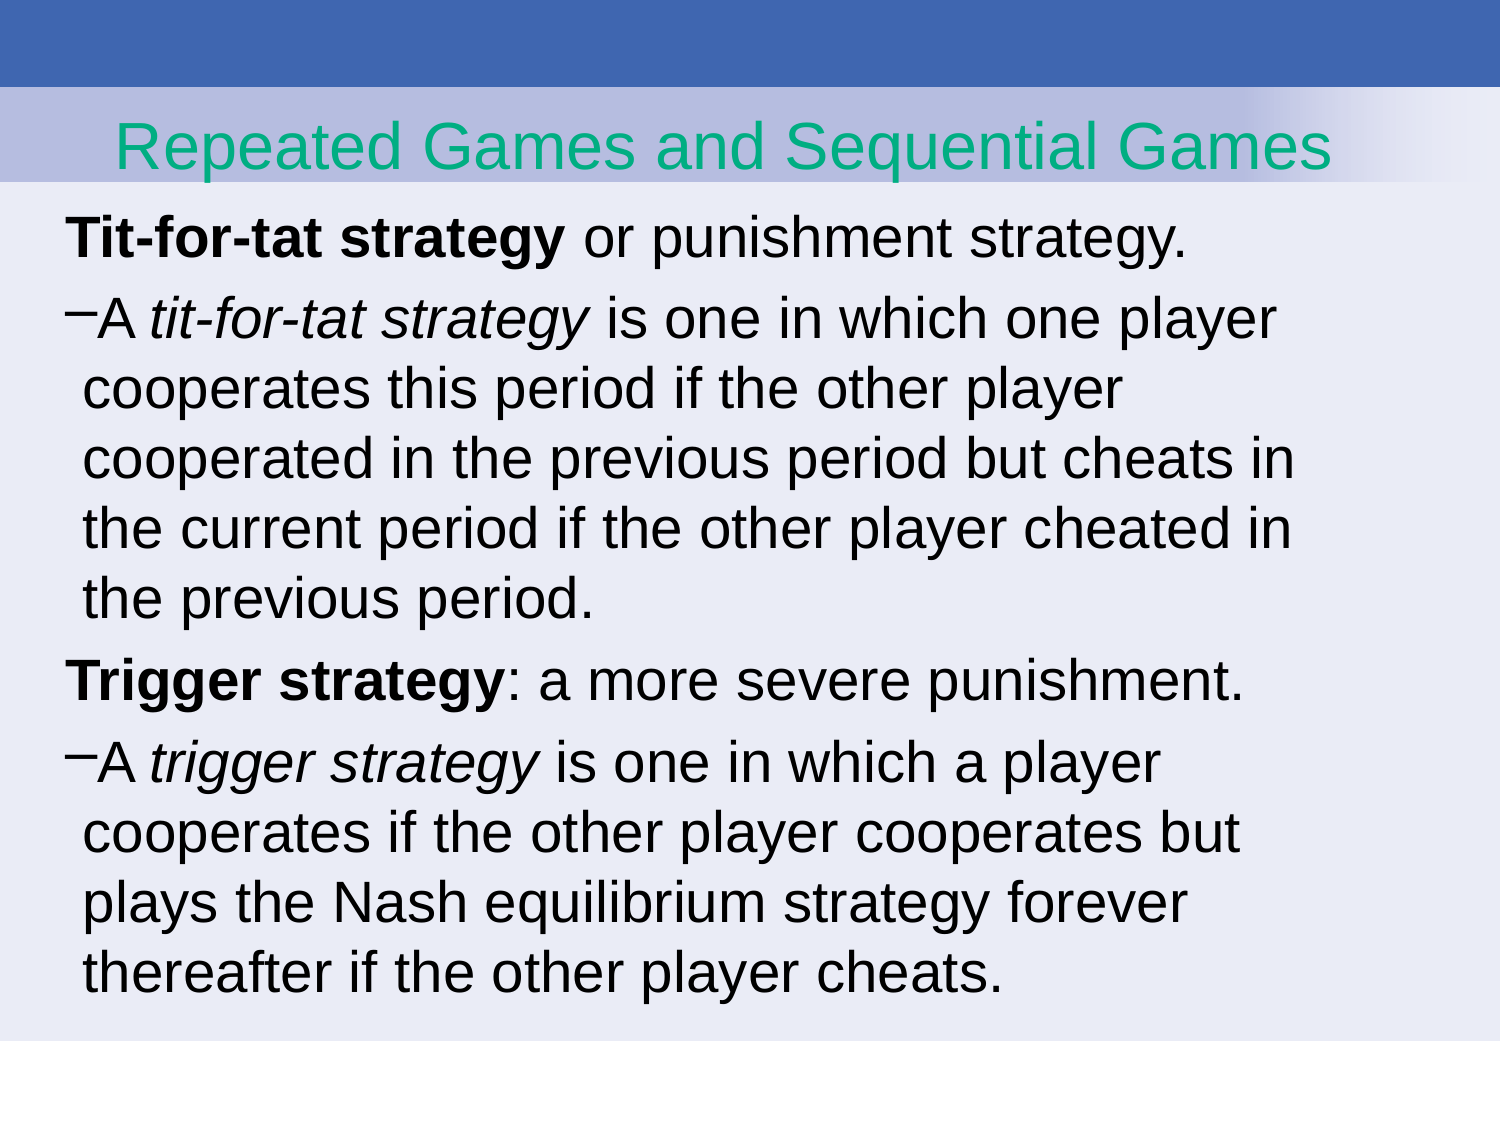

# Repeated Games and Sequential Games
Tit-for-tat strategy or punishment strategy.
A tit-for-tat strategy is one in which one player cooperates this period if the other player cooperated in the previous period but cheats in the current period if the other player cheated in the previous period.
Trigger strategy: a more severe punishment.
A trigger strategy is one in which a player cooperates if the other player cooperates but plays the Nash equilibrium strategy forever thereafter if the other player cheats.